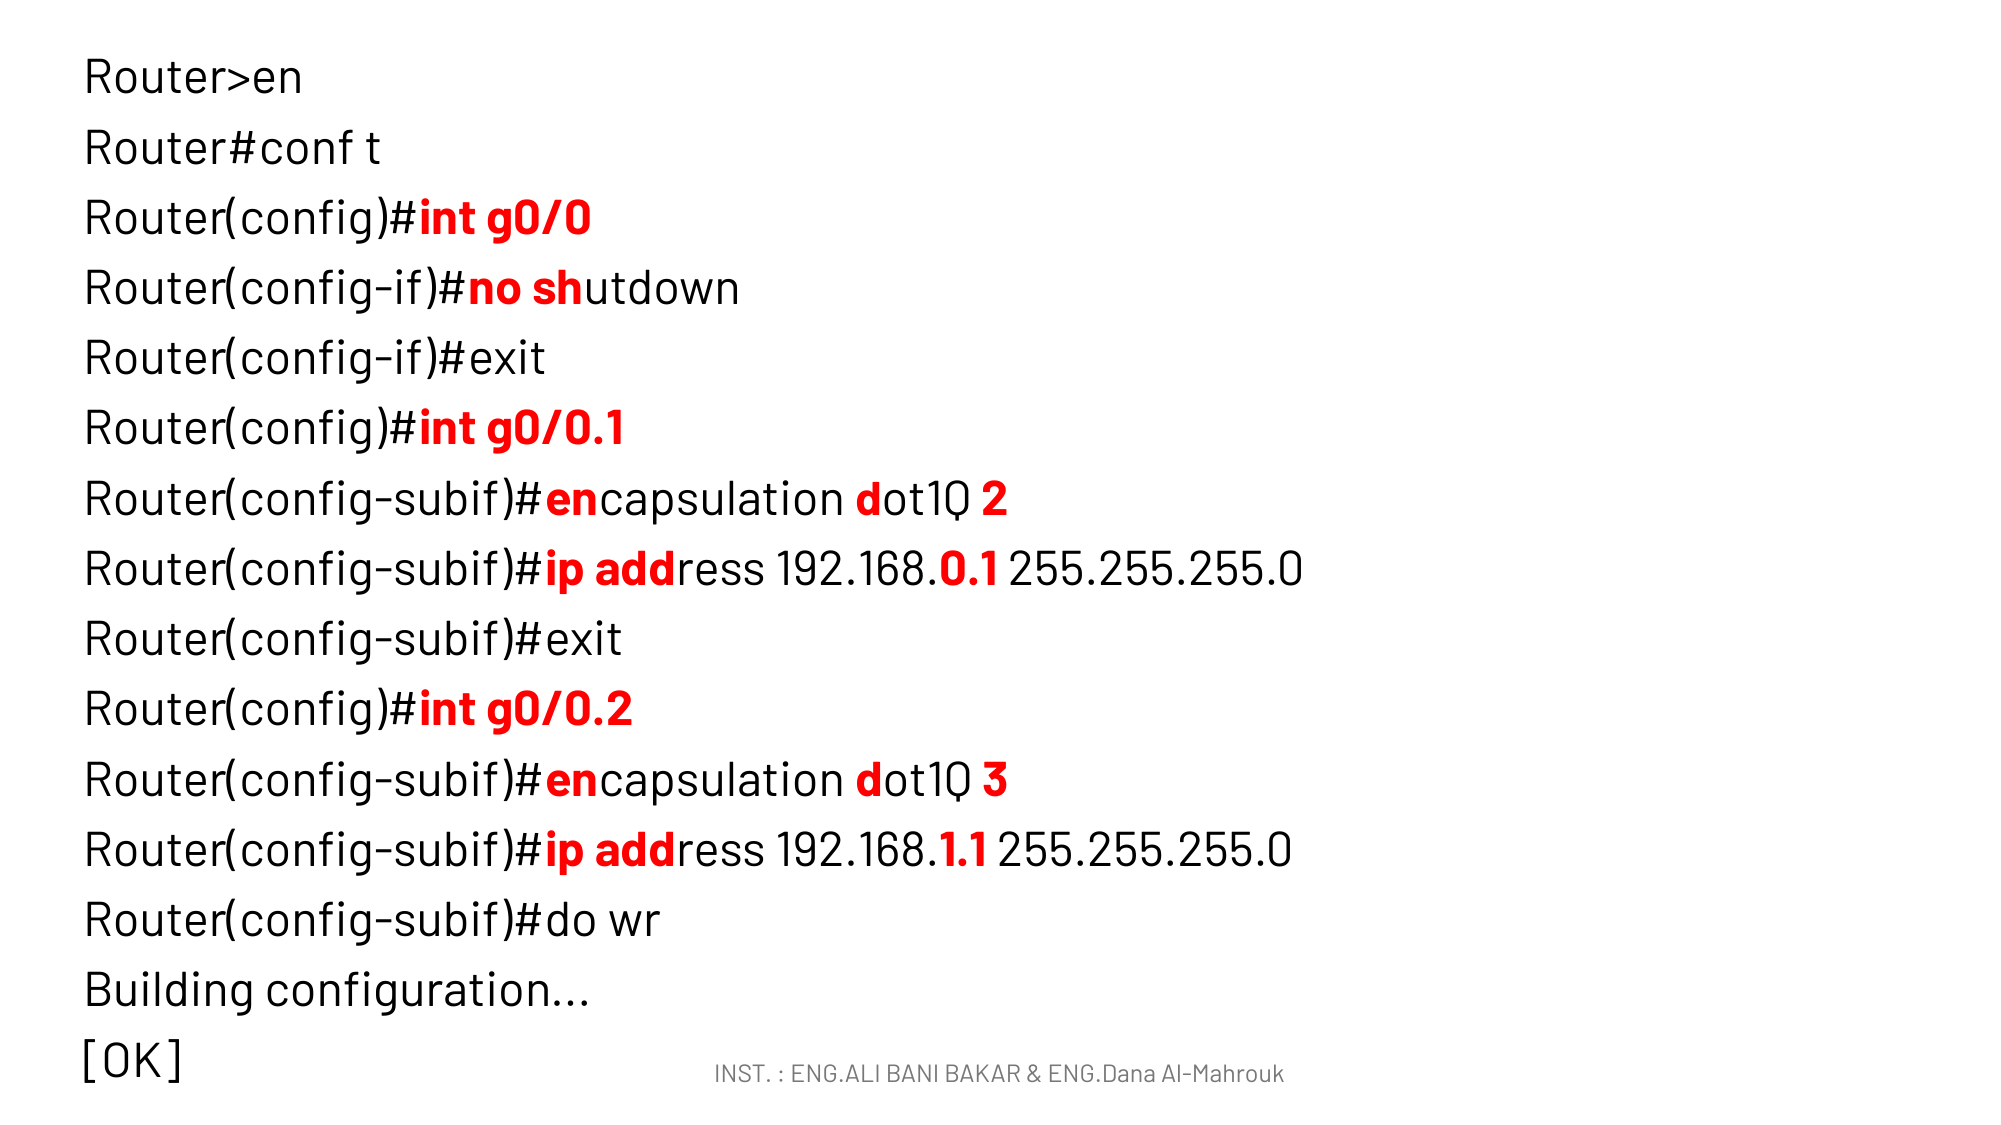

Router>en
Router#conf t
Router(config)#int g0/0
Router(config-if)#no shutdown
Router(config-if)#exit
Router(config)#int g0/0.1
Router(config-subif)#encapsulation dot1Q 2
Router(config-subif)#ip address 192.168.0.1 255.255.255.0
Router(config-subif)#exit
Router(config)#int g0/0.2
Router(config-subif)#encapsulation dot1Q 3
Router(config-subif)#ip address 192.168.1.1 255.255.255.0
Router(config-subif)#do wr
Building configuration...
[OK]
INST. : ENG.ALI BANI BAKAR & ENG.Dana Al-Mahrouk